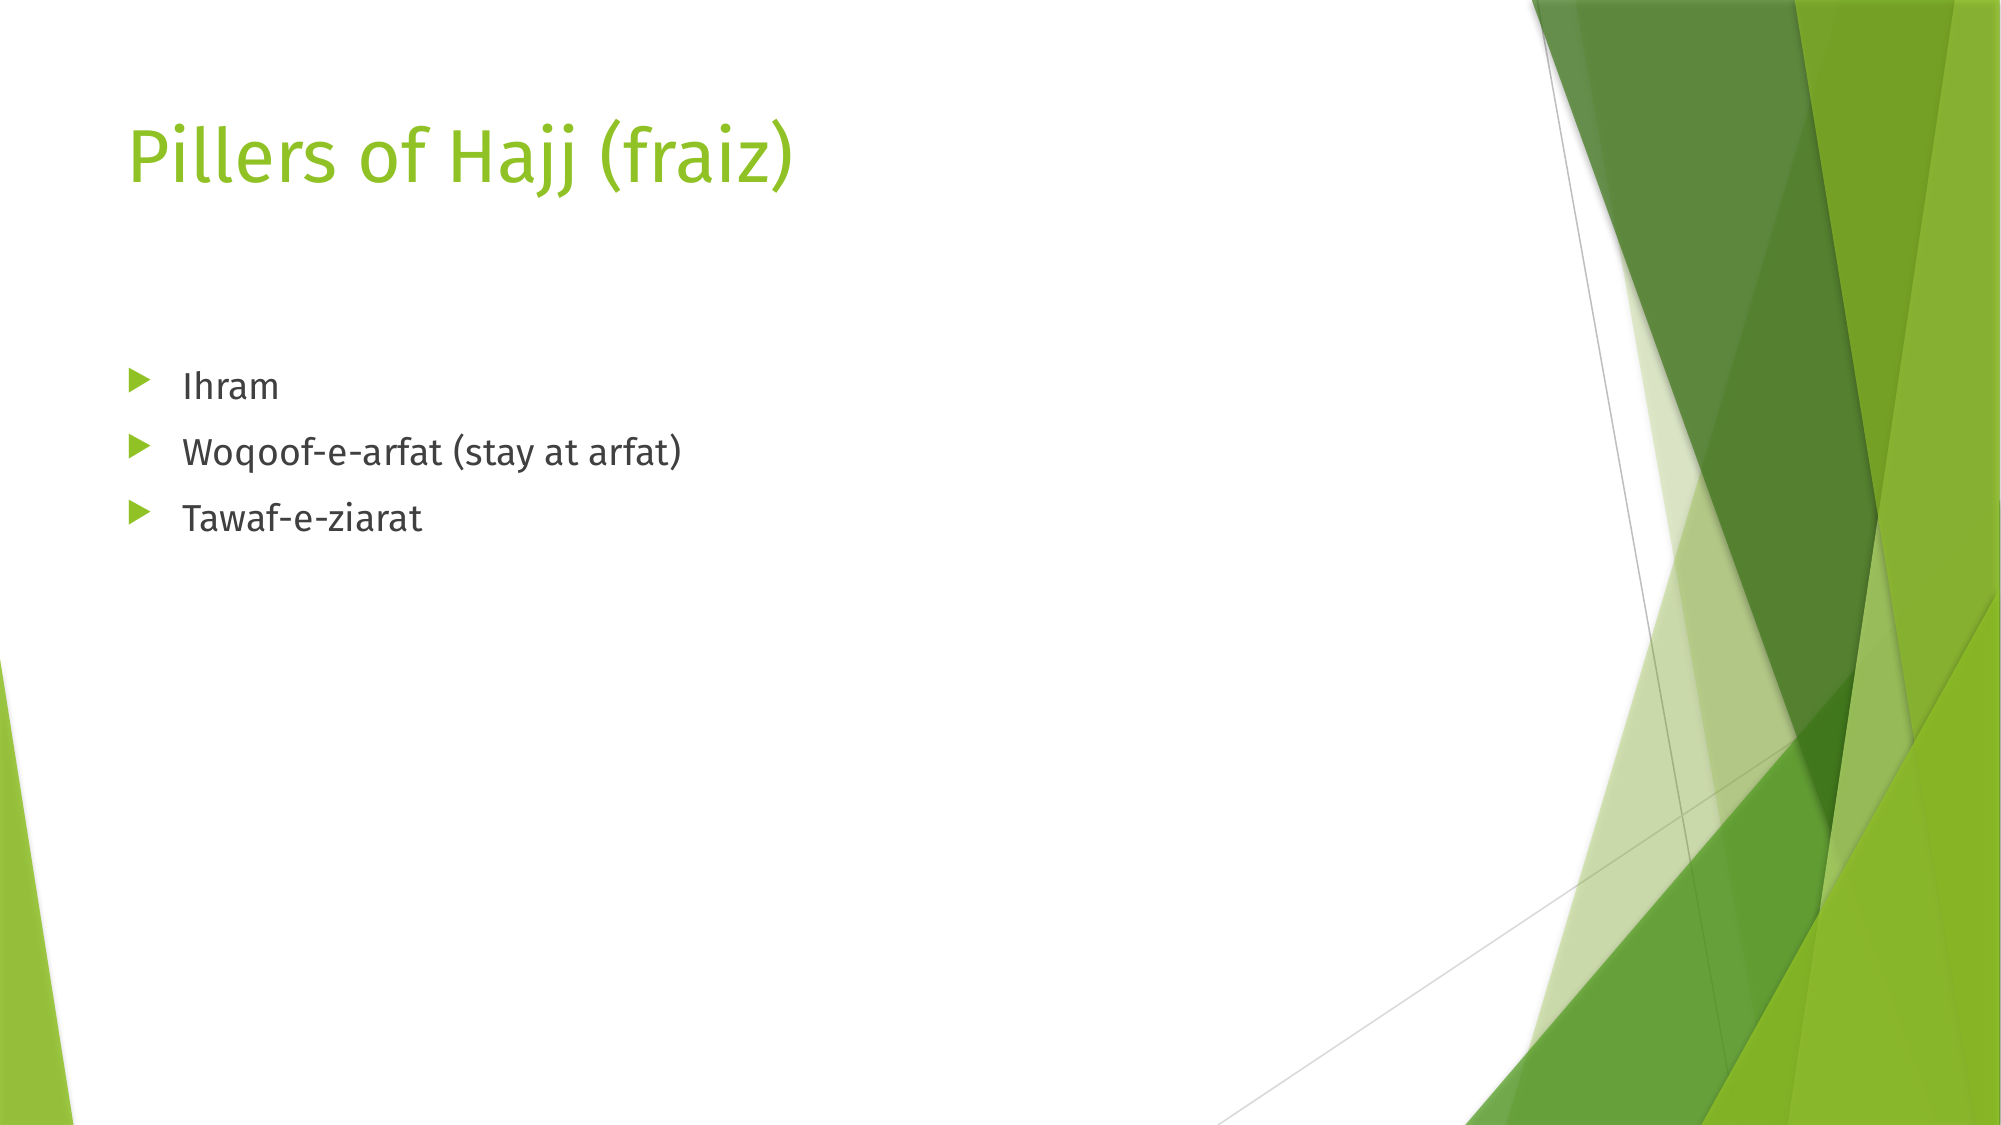

# Pillers of Hajj (fraiz)
Ihram
Woqoof-e-arfat (stay at arfat)
Tawaf-e-ziarat